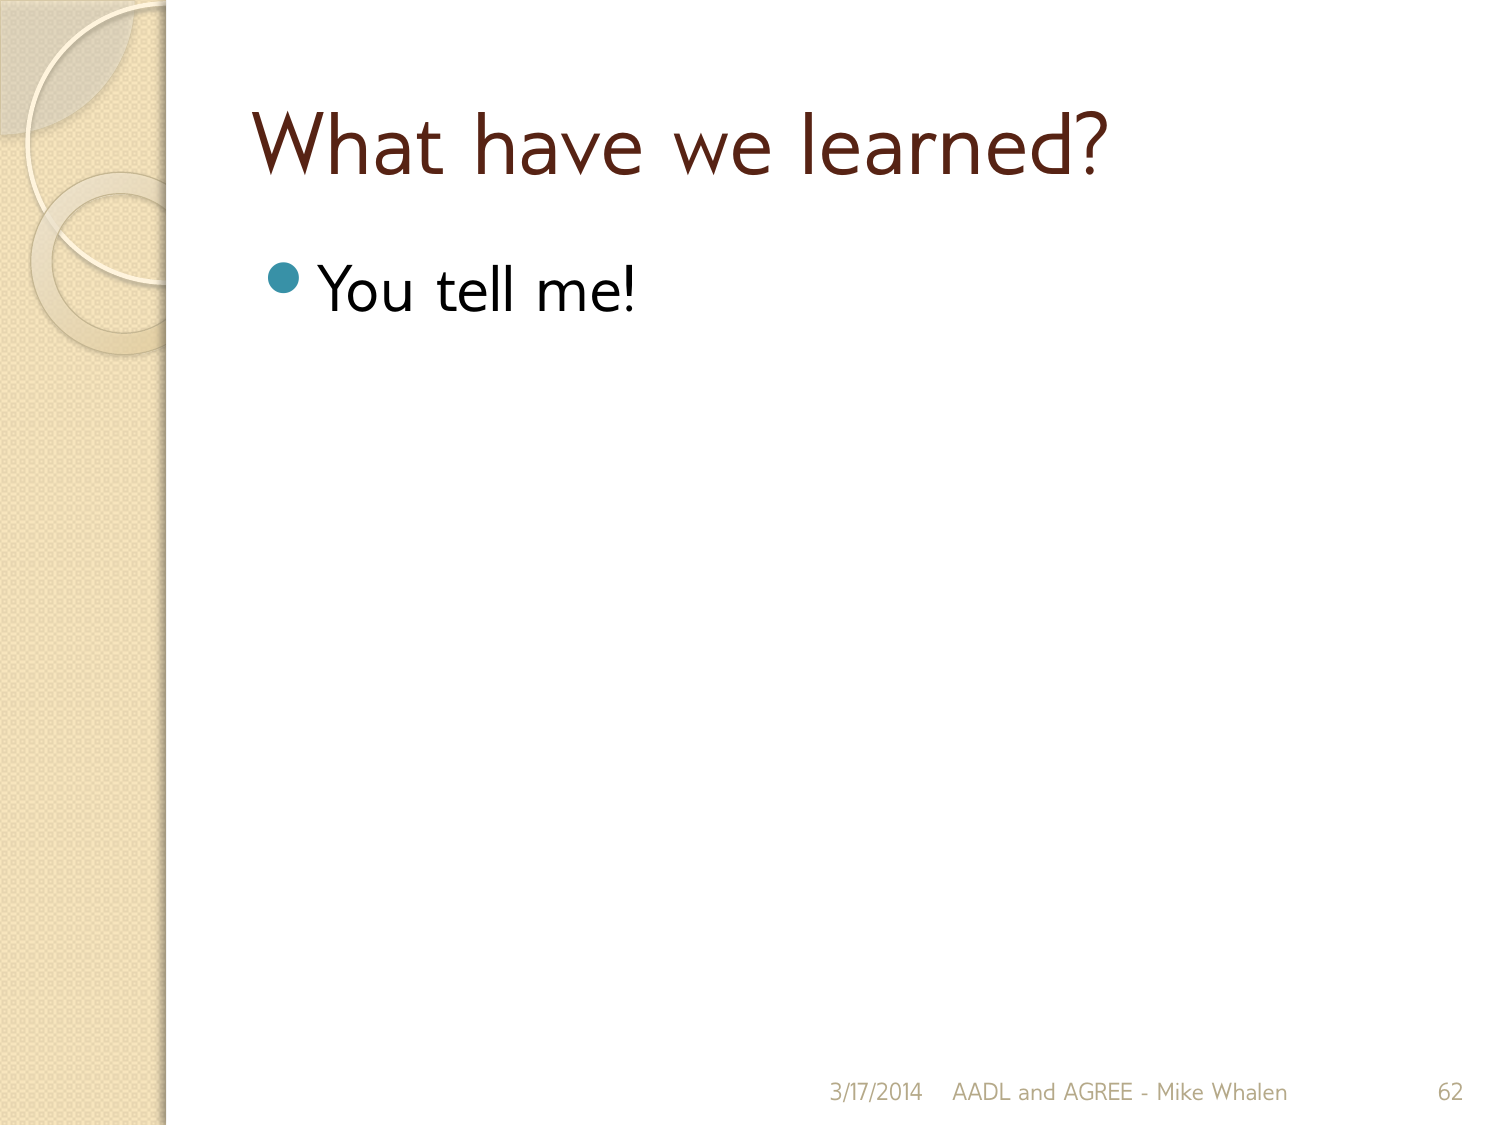

# What have we learned?
You tell me!
3/17/2014
AADL and AGREE - Mike Whalen
62